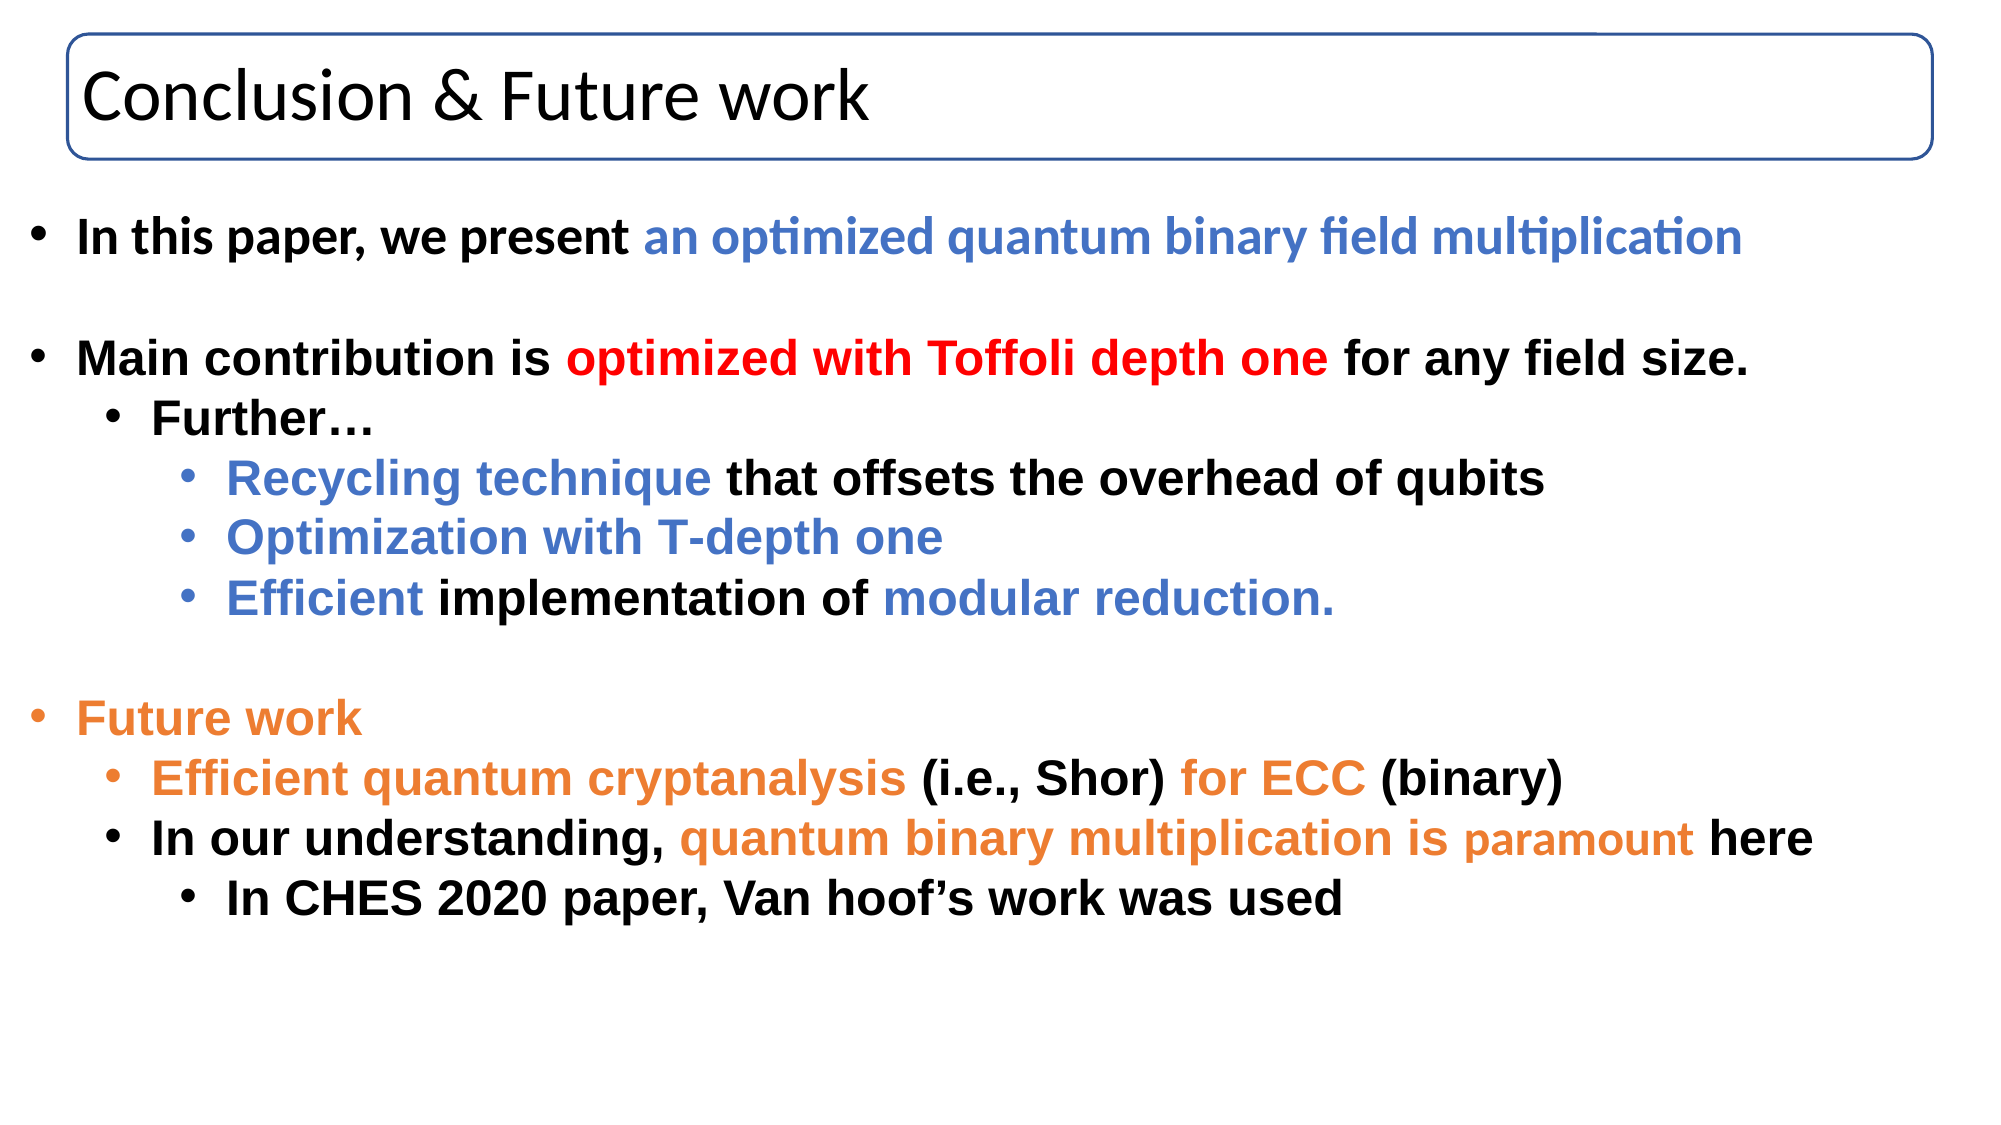

# Conclusion & Future work
In this paper, we present an optimized quantum binary field multiplication

Main contribution is optimized with Toffoli depth one for any field size.
Further…
Recycling technique that offsets the overhead of qubits
Optimization with T-depth one
Efficient implementation of modular reduction.

Future work
Efficient quantum cryptanalysis (i.e., Shor) for ECC (binary)
In our understanding, quantum binary multiplication is paramount here
In CHES 2020 paper, Van hoof’s work was used